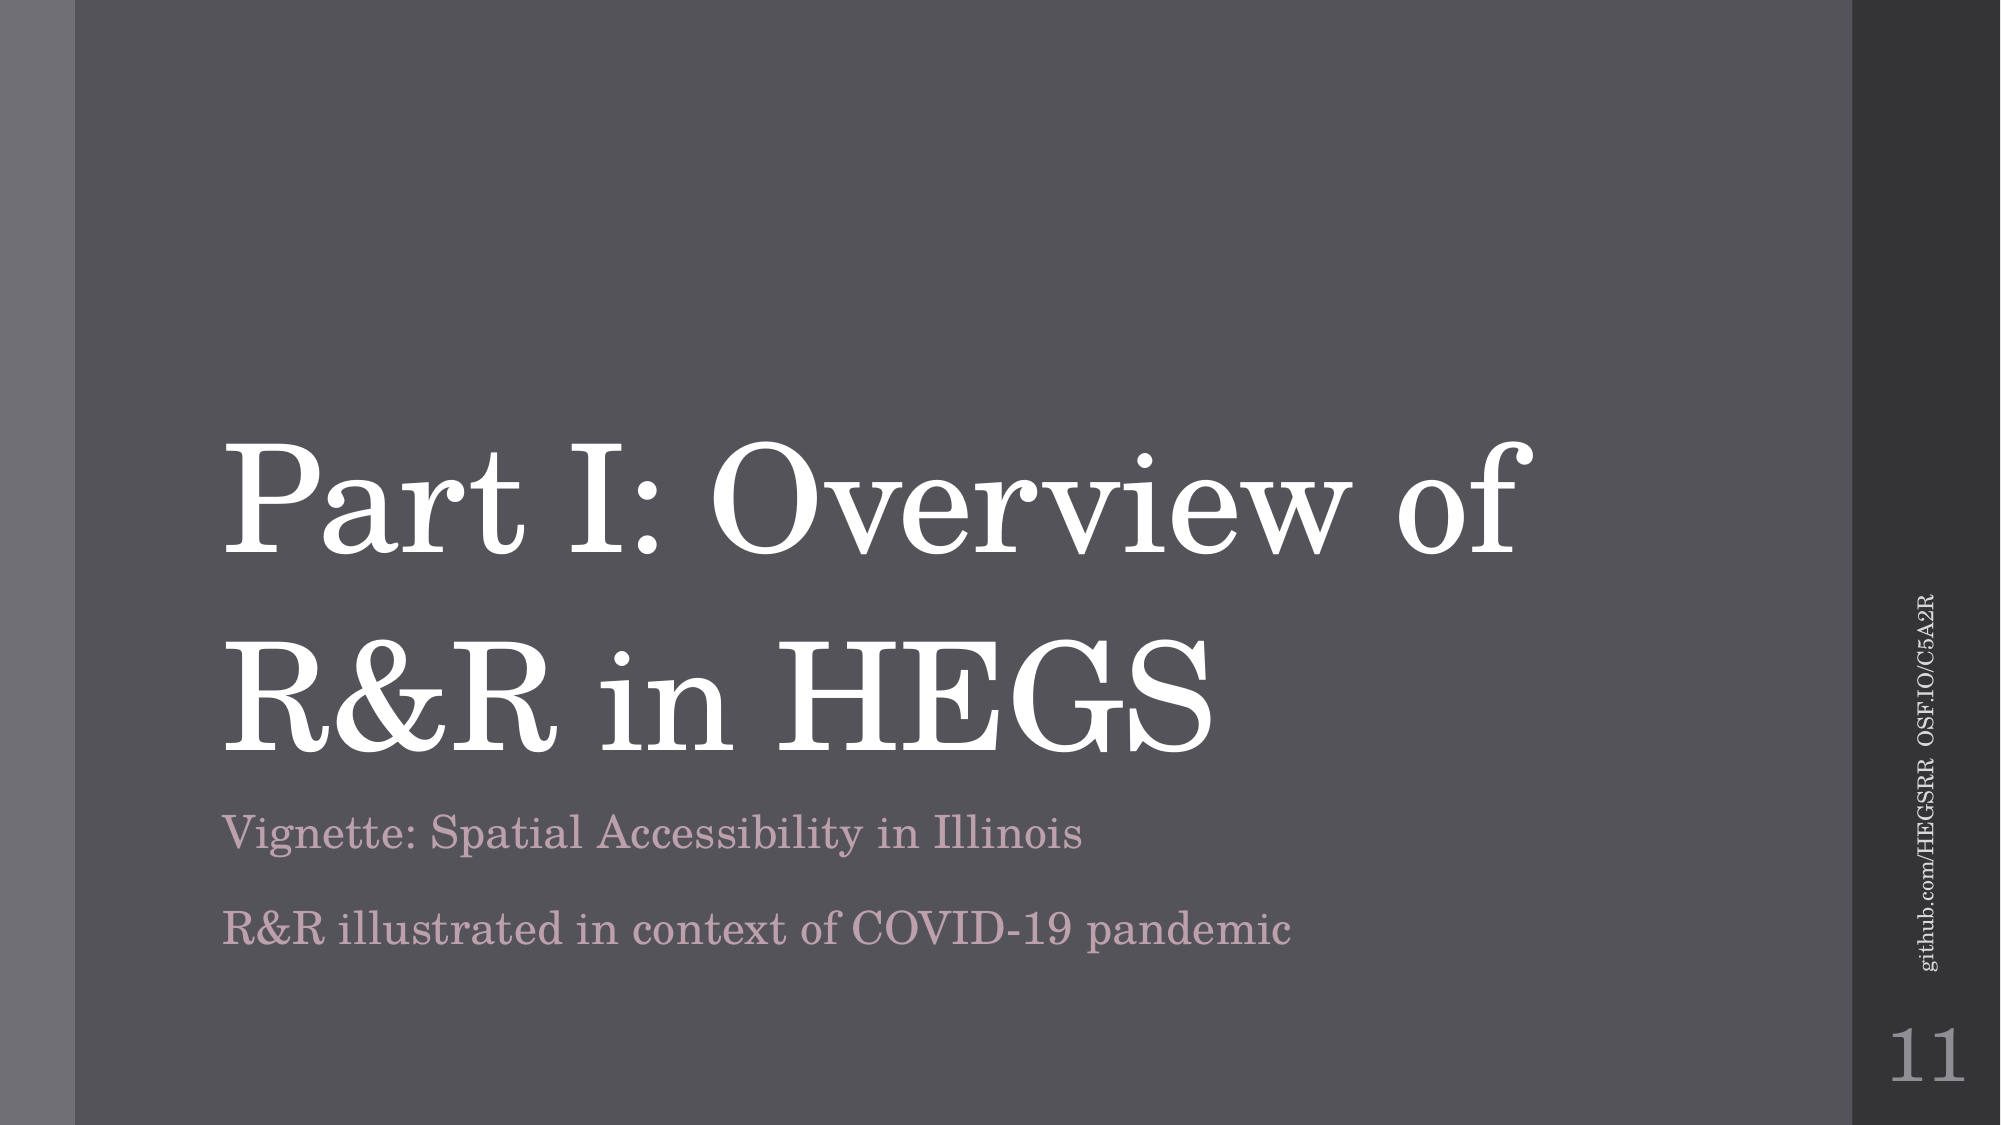

# Part I: Overview of R&R in HEGS
github.com/HEGSRR  OSF.IO/C5A2R
Vignette: Spatial Accessibility in Illinois
R&R illustrated in context of COVID-19 pandemic

11